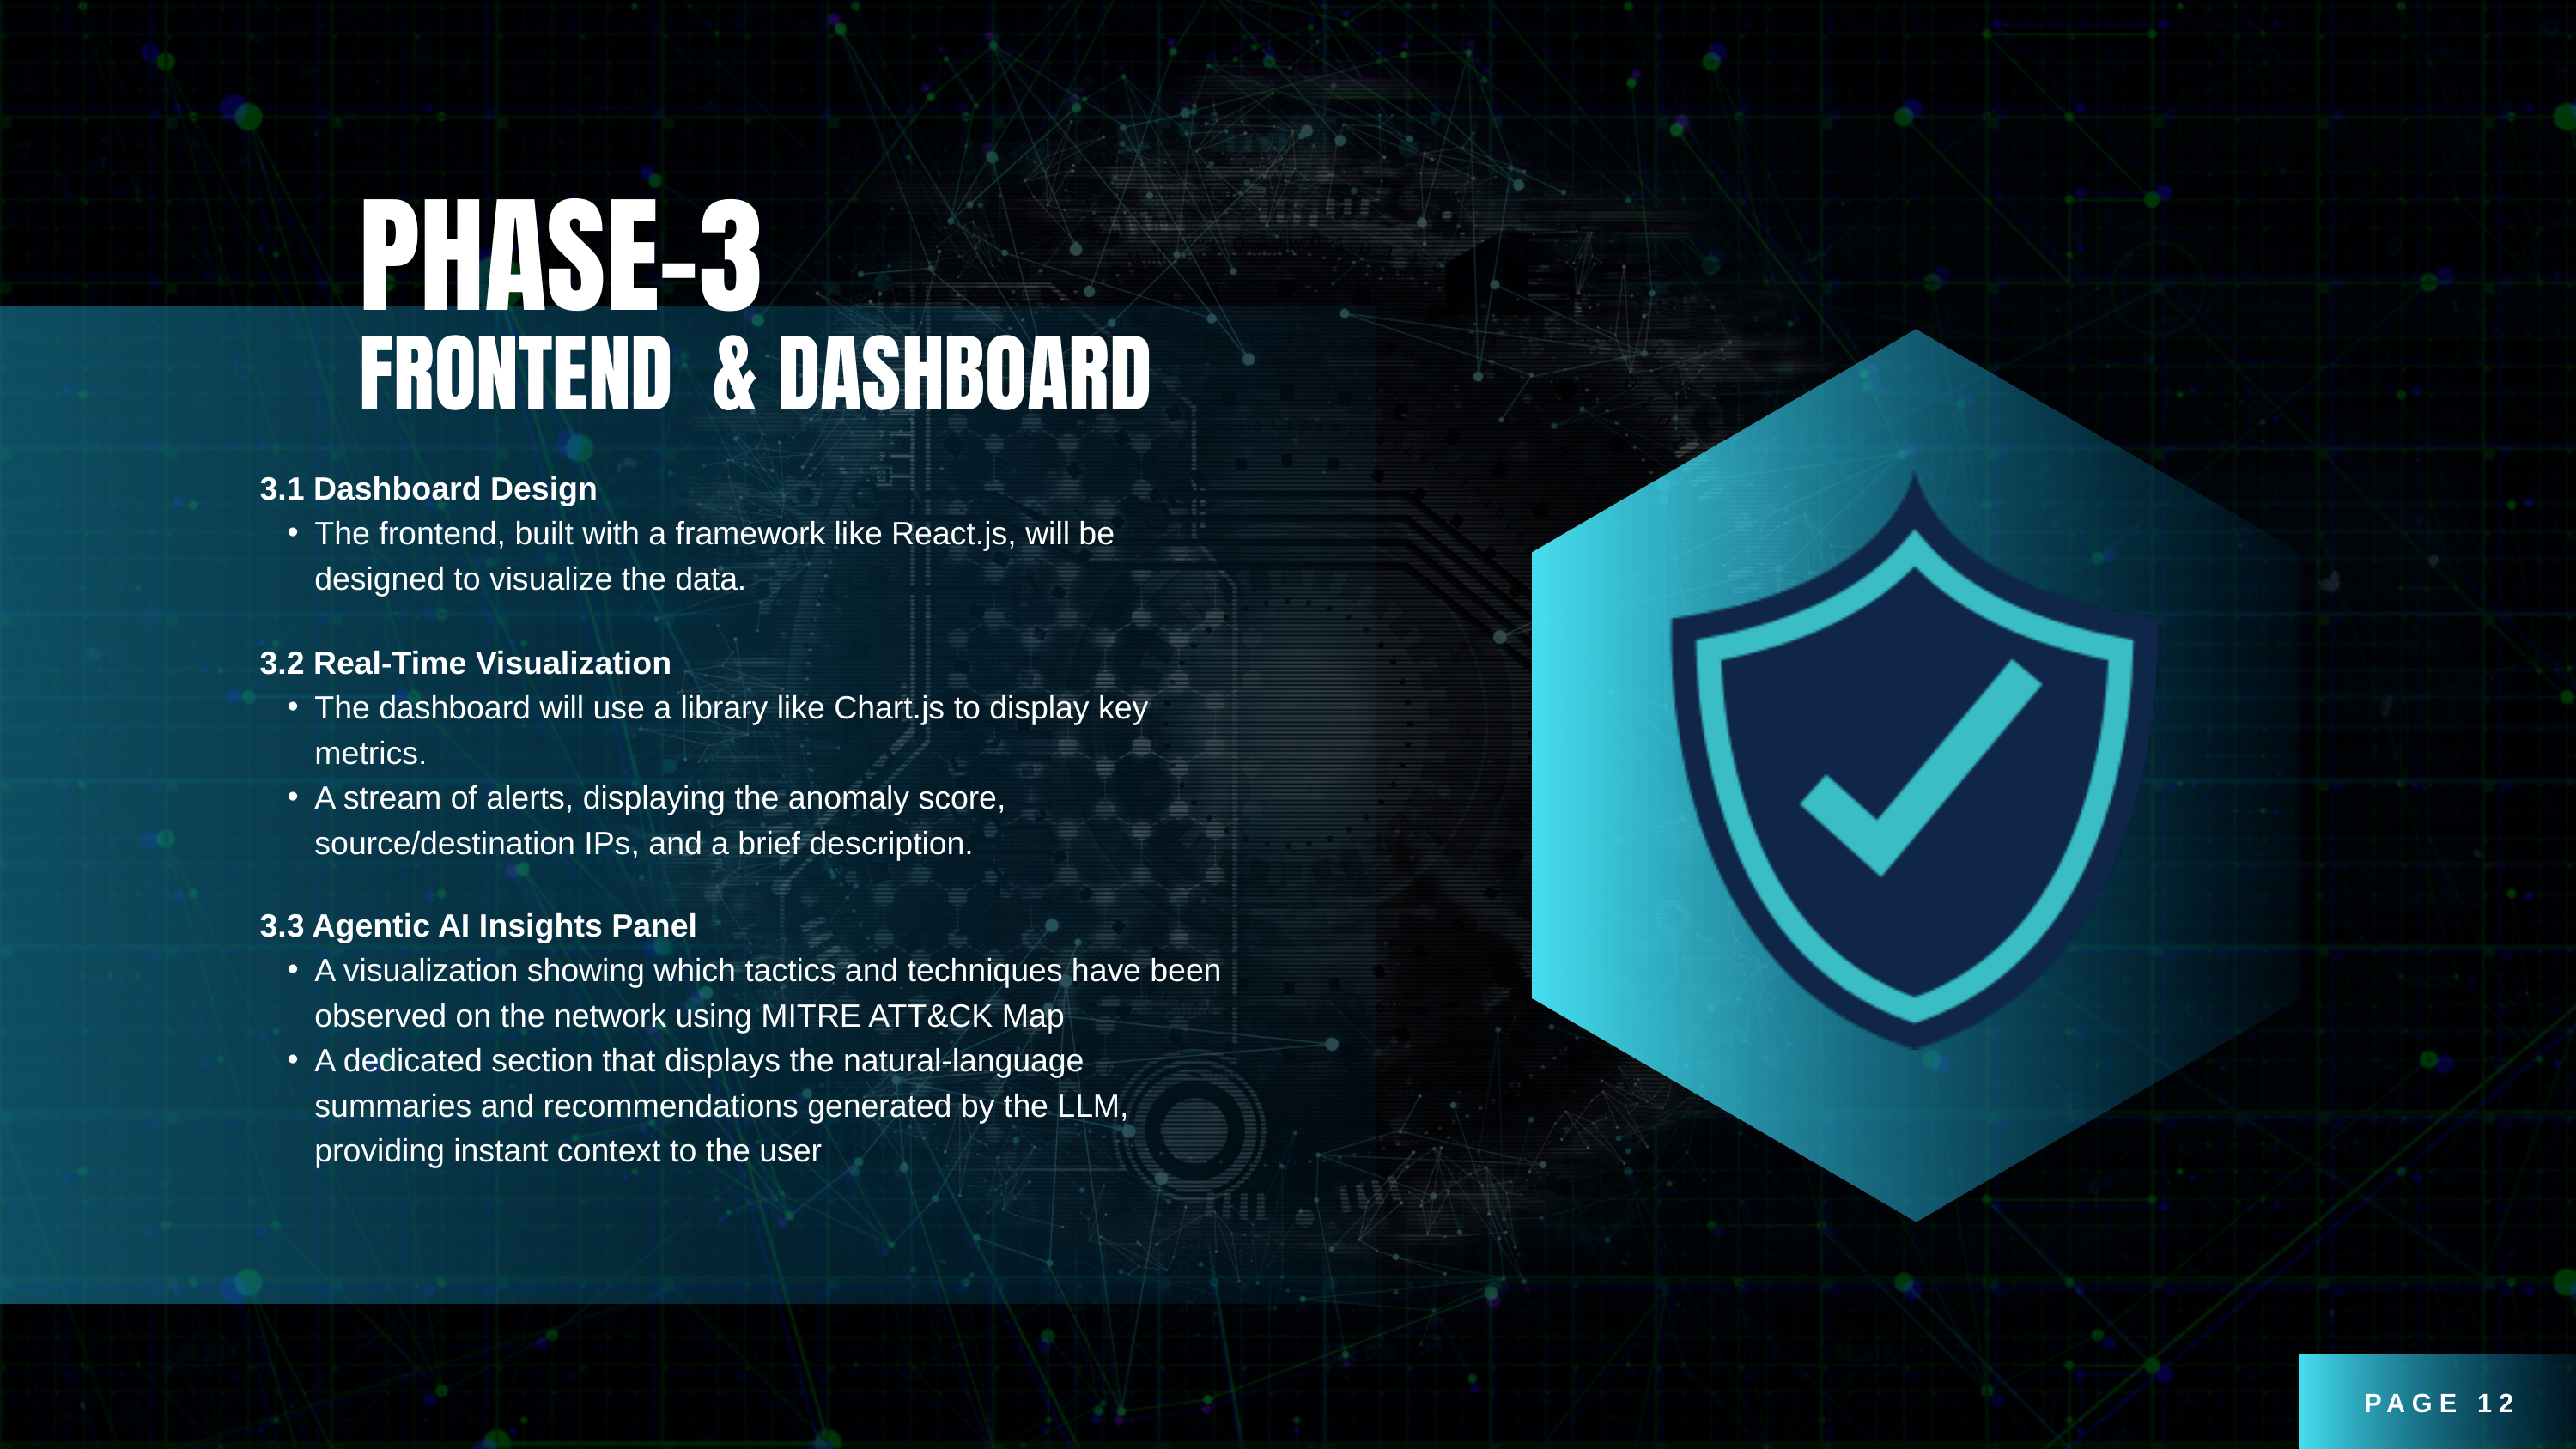

PHASE-3
FRONTEND  & DASHBOARD

3.1 Dashboard Design
The frontend, built with a framework like React.js, will be designed to visualize the data.

3.2 Real-Time Visualization
The dashboard will use a library like Chart.js to display key metrics.
A stream of alerts, displaying the anomaly score, source/destination IPs, and a brief description.

3.3 Agentic AI Insights Panel
A visualization showing which tactics and techniques have been observed on the network using MITRE ATT&CK Map
A dedicated section that displays the natural-language summaries and recommendations generated by the LLM, providing instant context to the user

PAGE 12